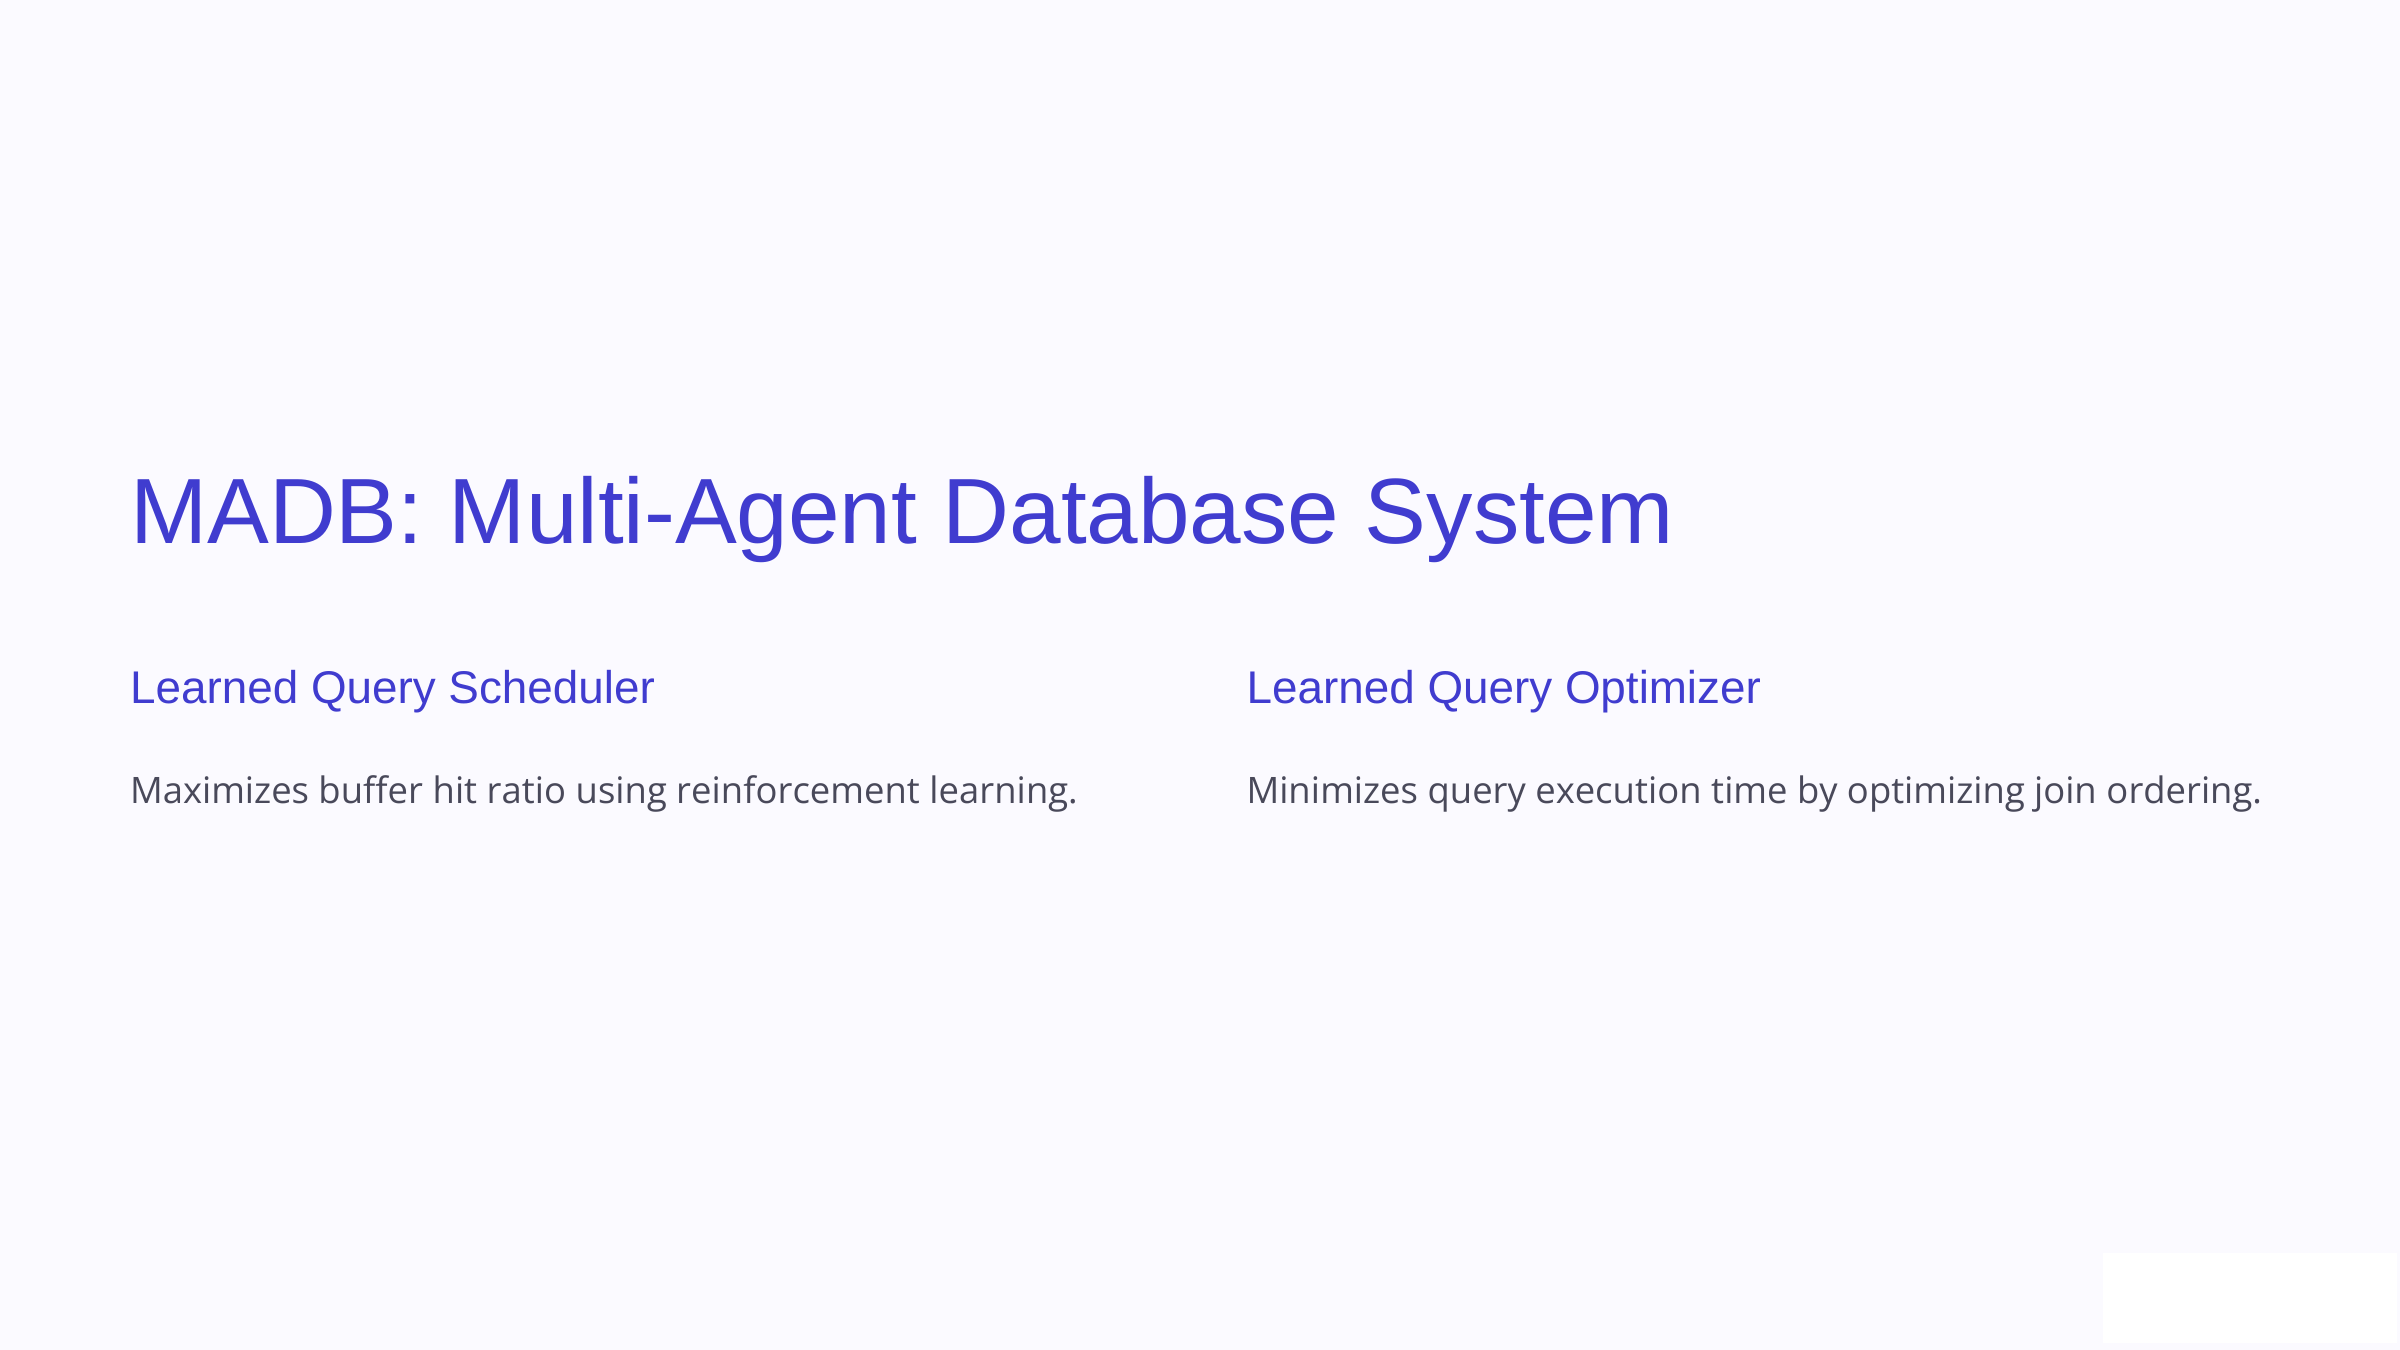

MADB: Multi-Agent Database System
Learned Query Scheduler
Learned Query Optimizer
Maximizes buffer hit ratio using reinforcement learning.
Minimizes query execution time by optimizing join ordering.